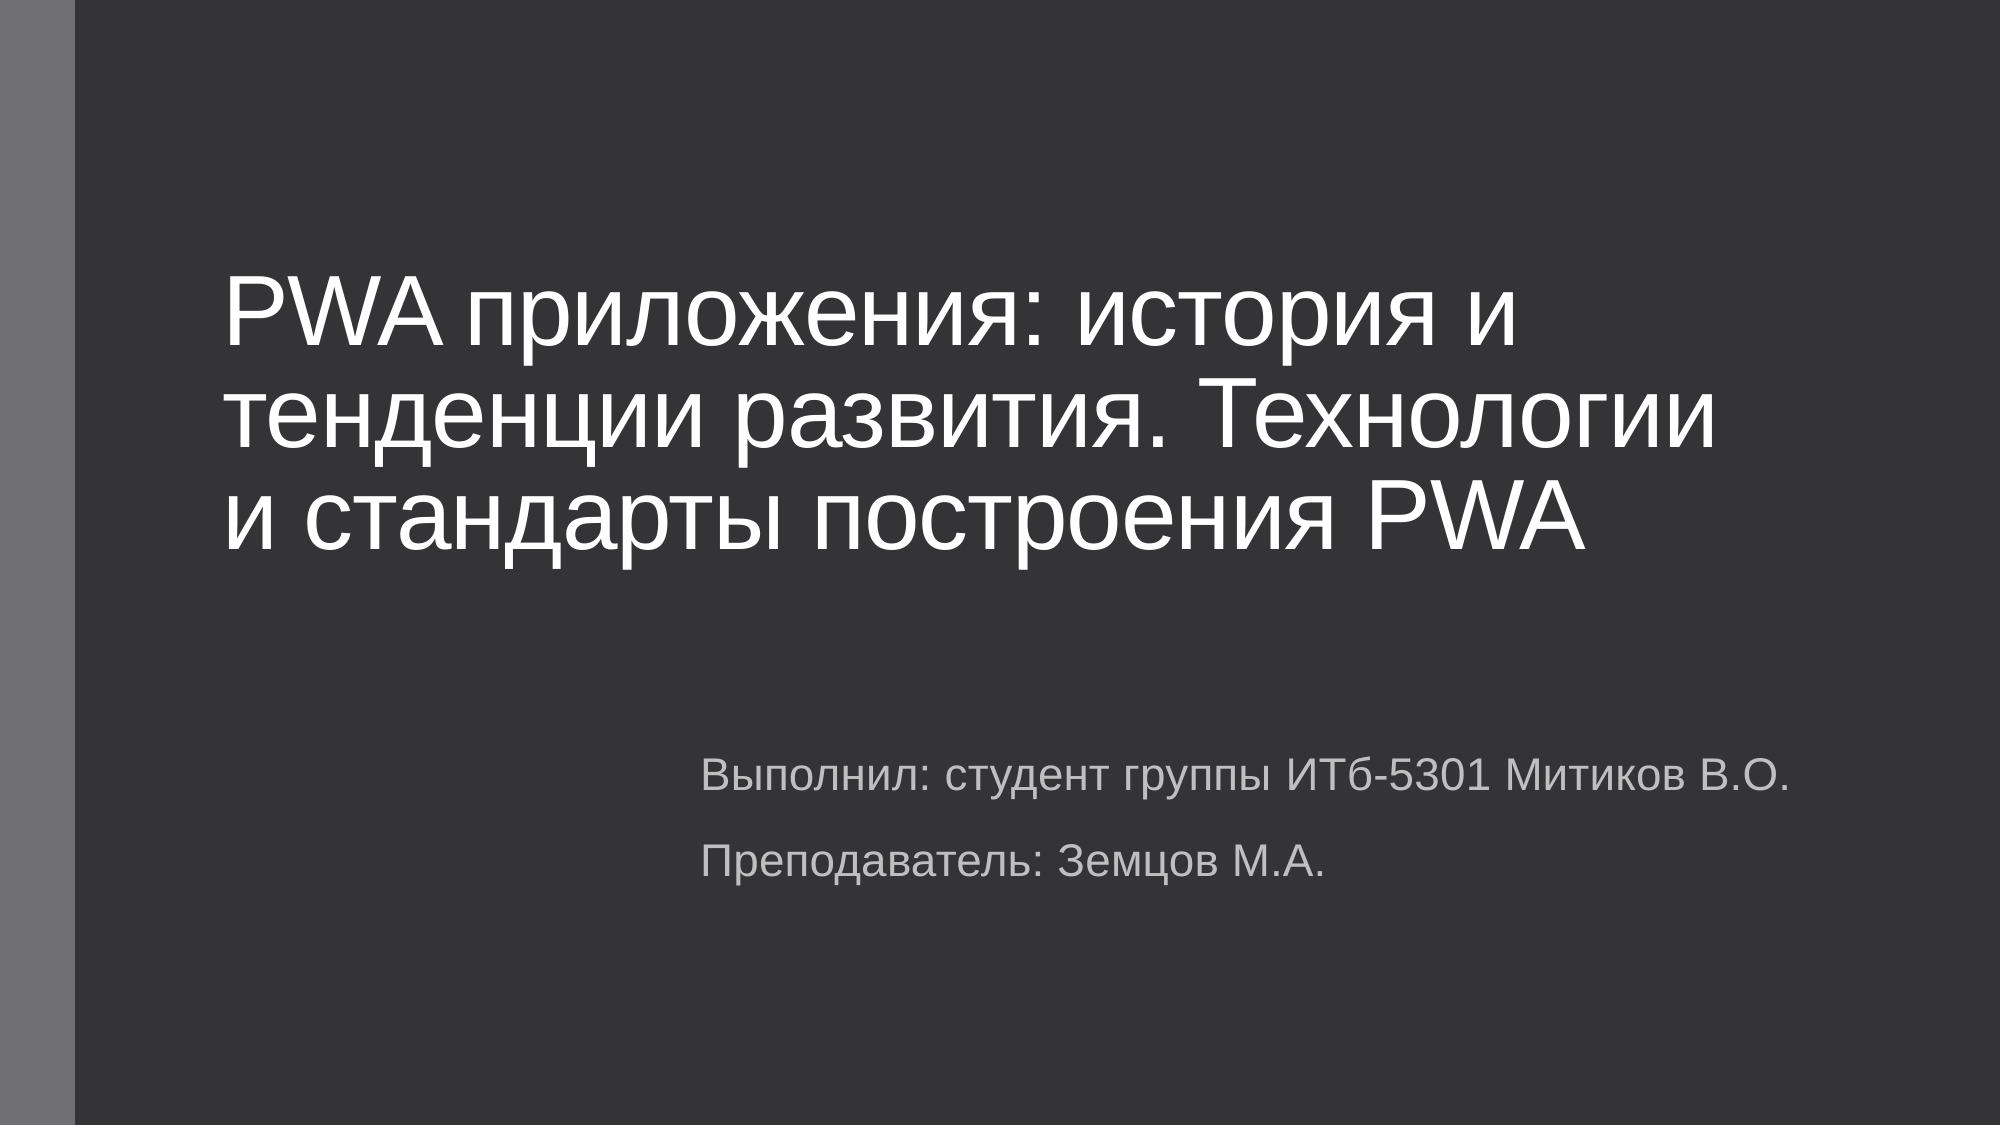

# PWA приложения: история и тенденции развития. Технологии и стандарты построения PWA
Выполнил: студент группы ИТб-5301 Митиков В.О.
Преподаватель: Земцов М.А.